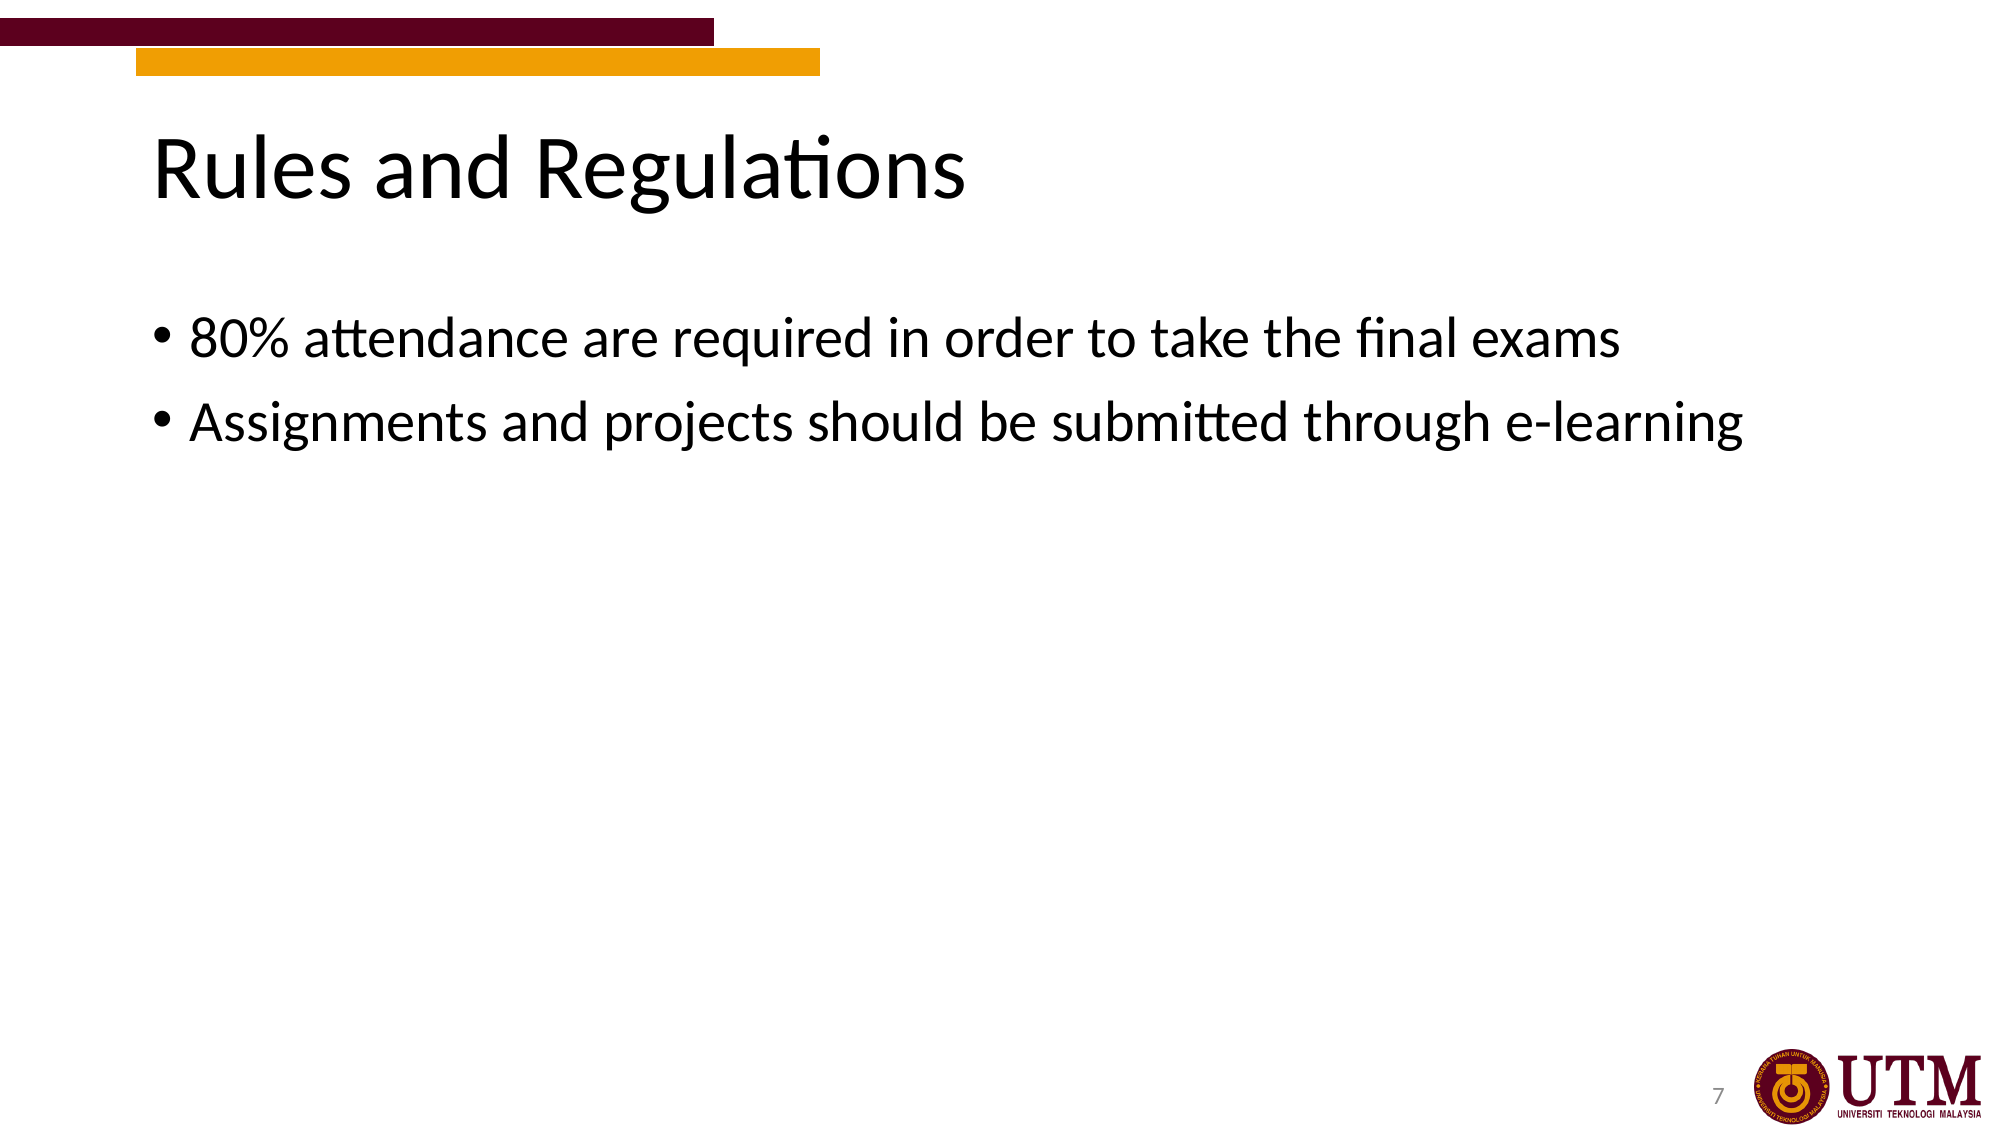

# Rules and Regulations
80% attendance are required in order to take the final exams
Assignments and projects should be submitted through e-learning

7